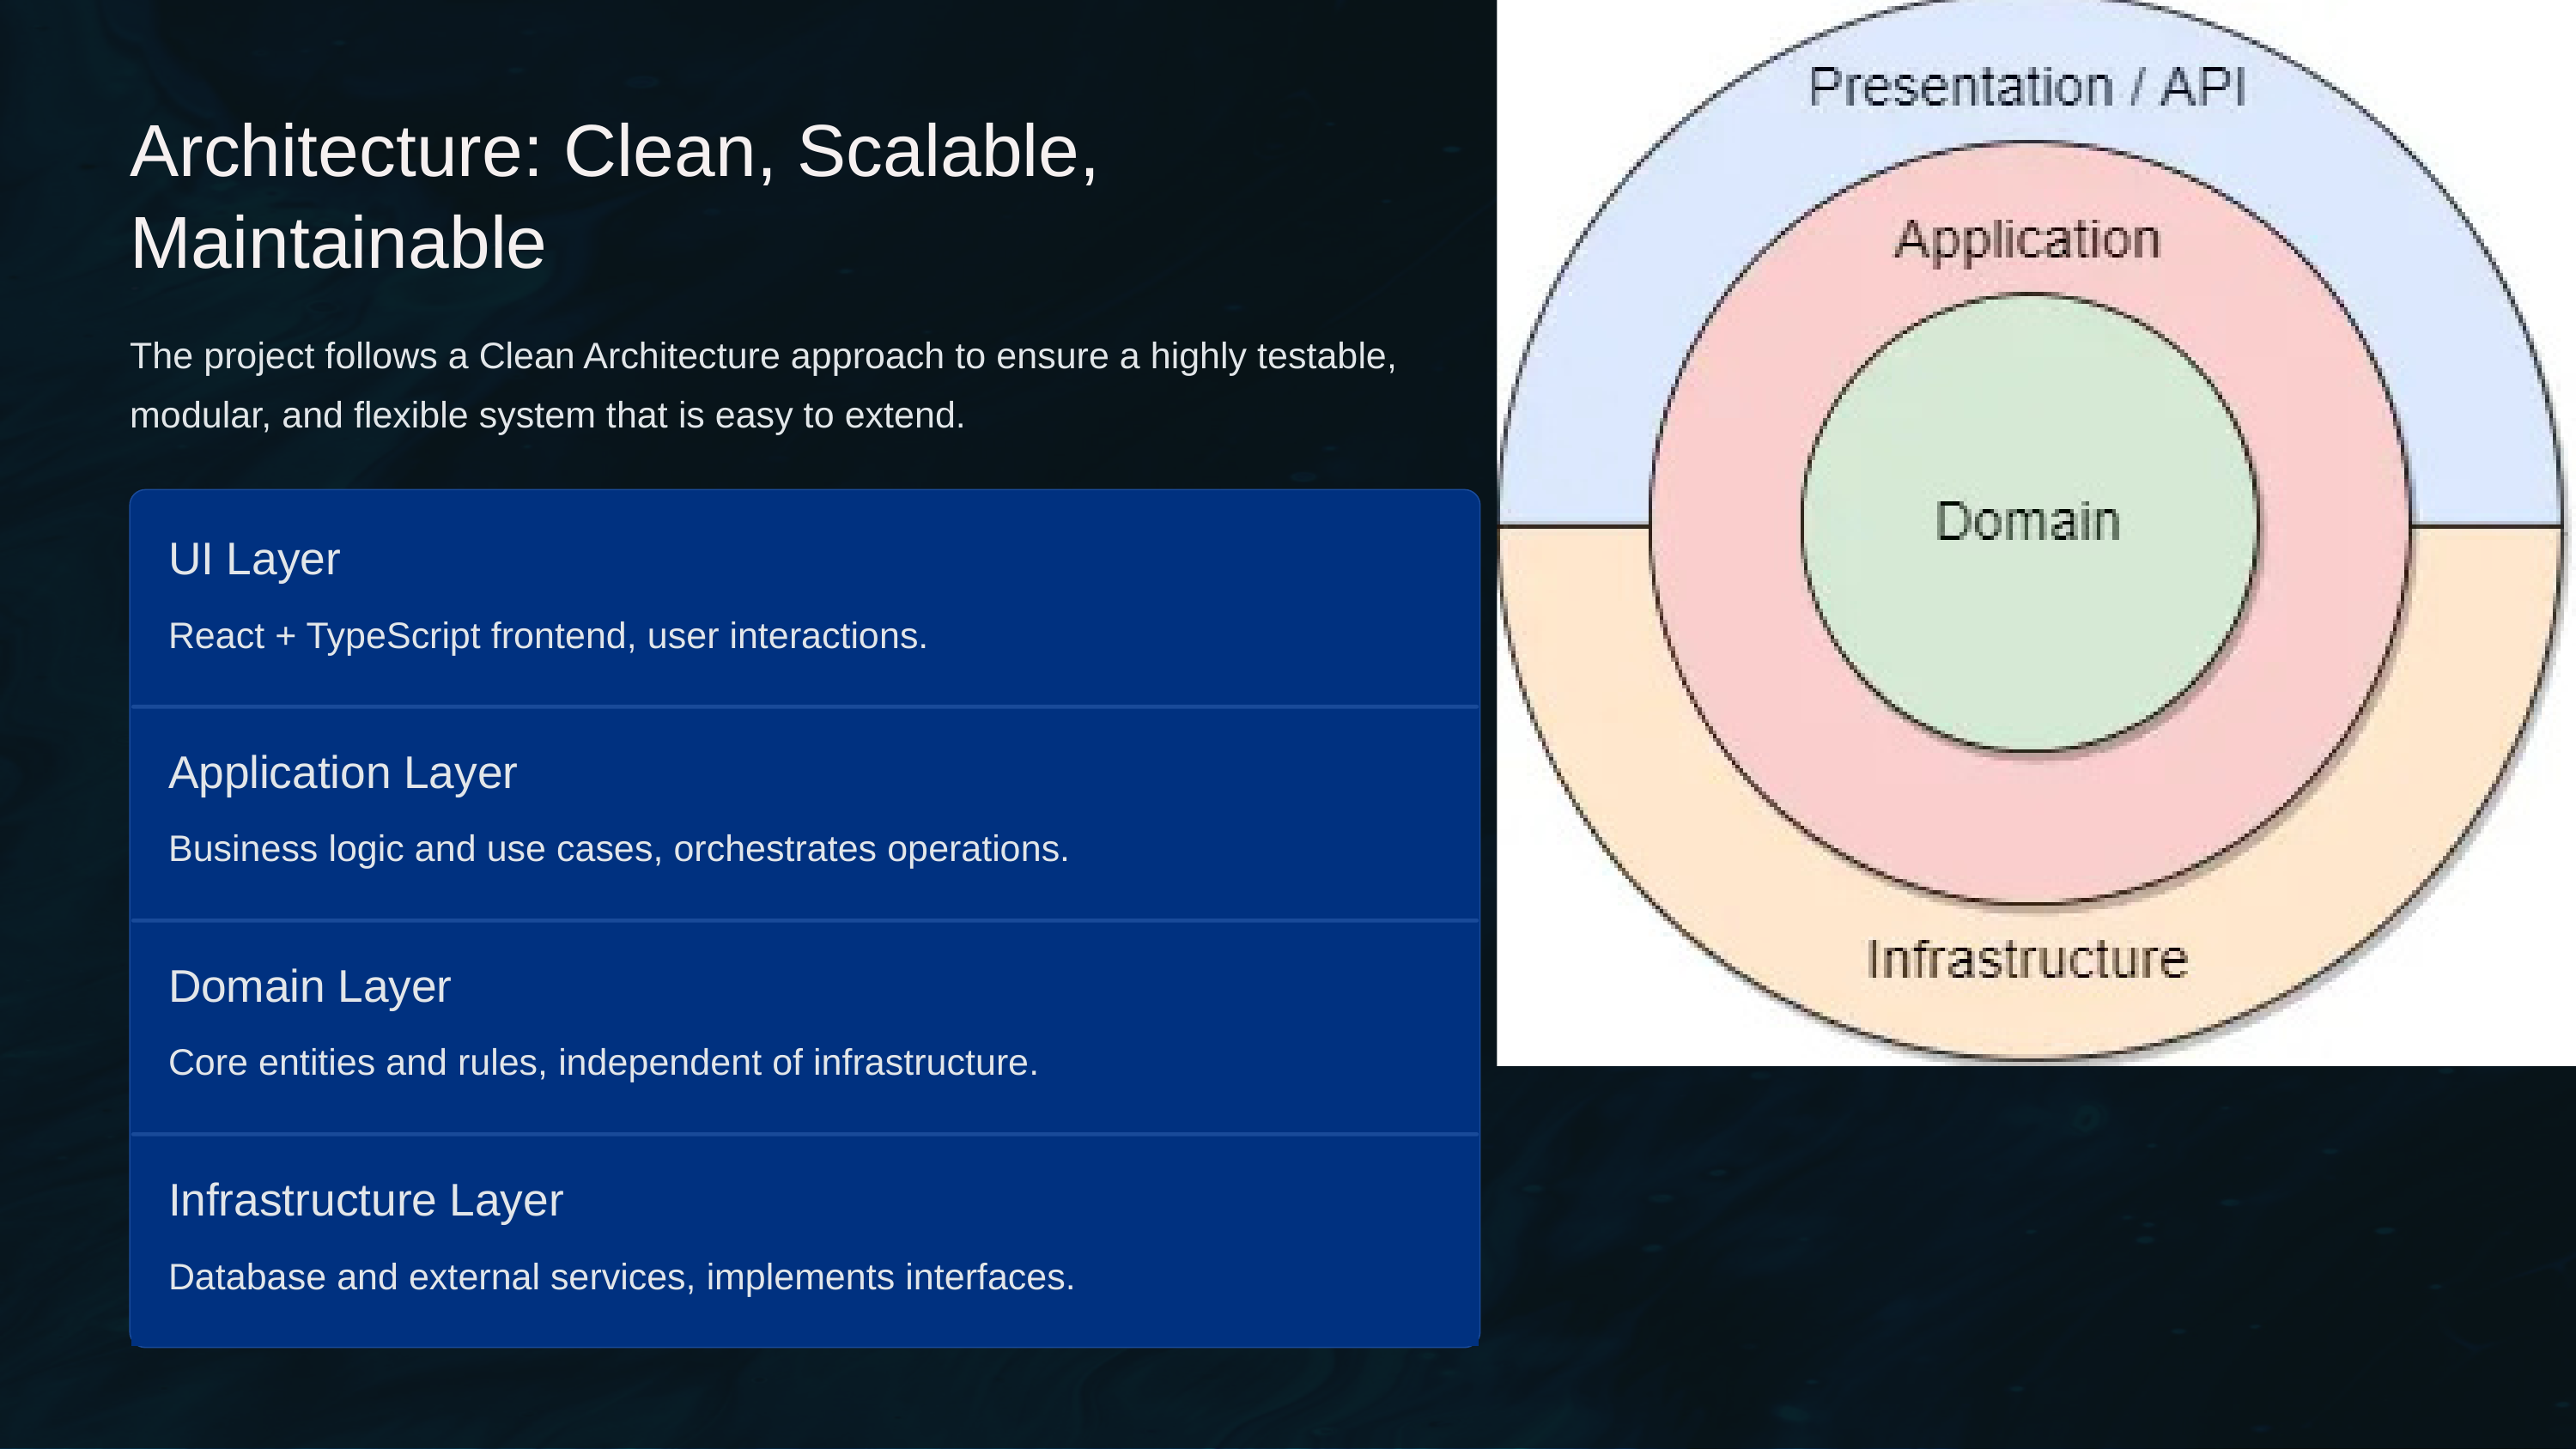

Architecture: Clean, Scalable, Maintainable
The project follows a Clean Architecture approach to ensure a highly testable, modular, and flexible system that is easy to extend.

UI Layer
React + TypeScript frontend, user interactions.

Application Layer
Business logic and use cases, orchestrates operations.

Domain Layer
Core entities and rules, independent of infrastructure.

Infrastructure Layer
Database and external services, implements interfaces.